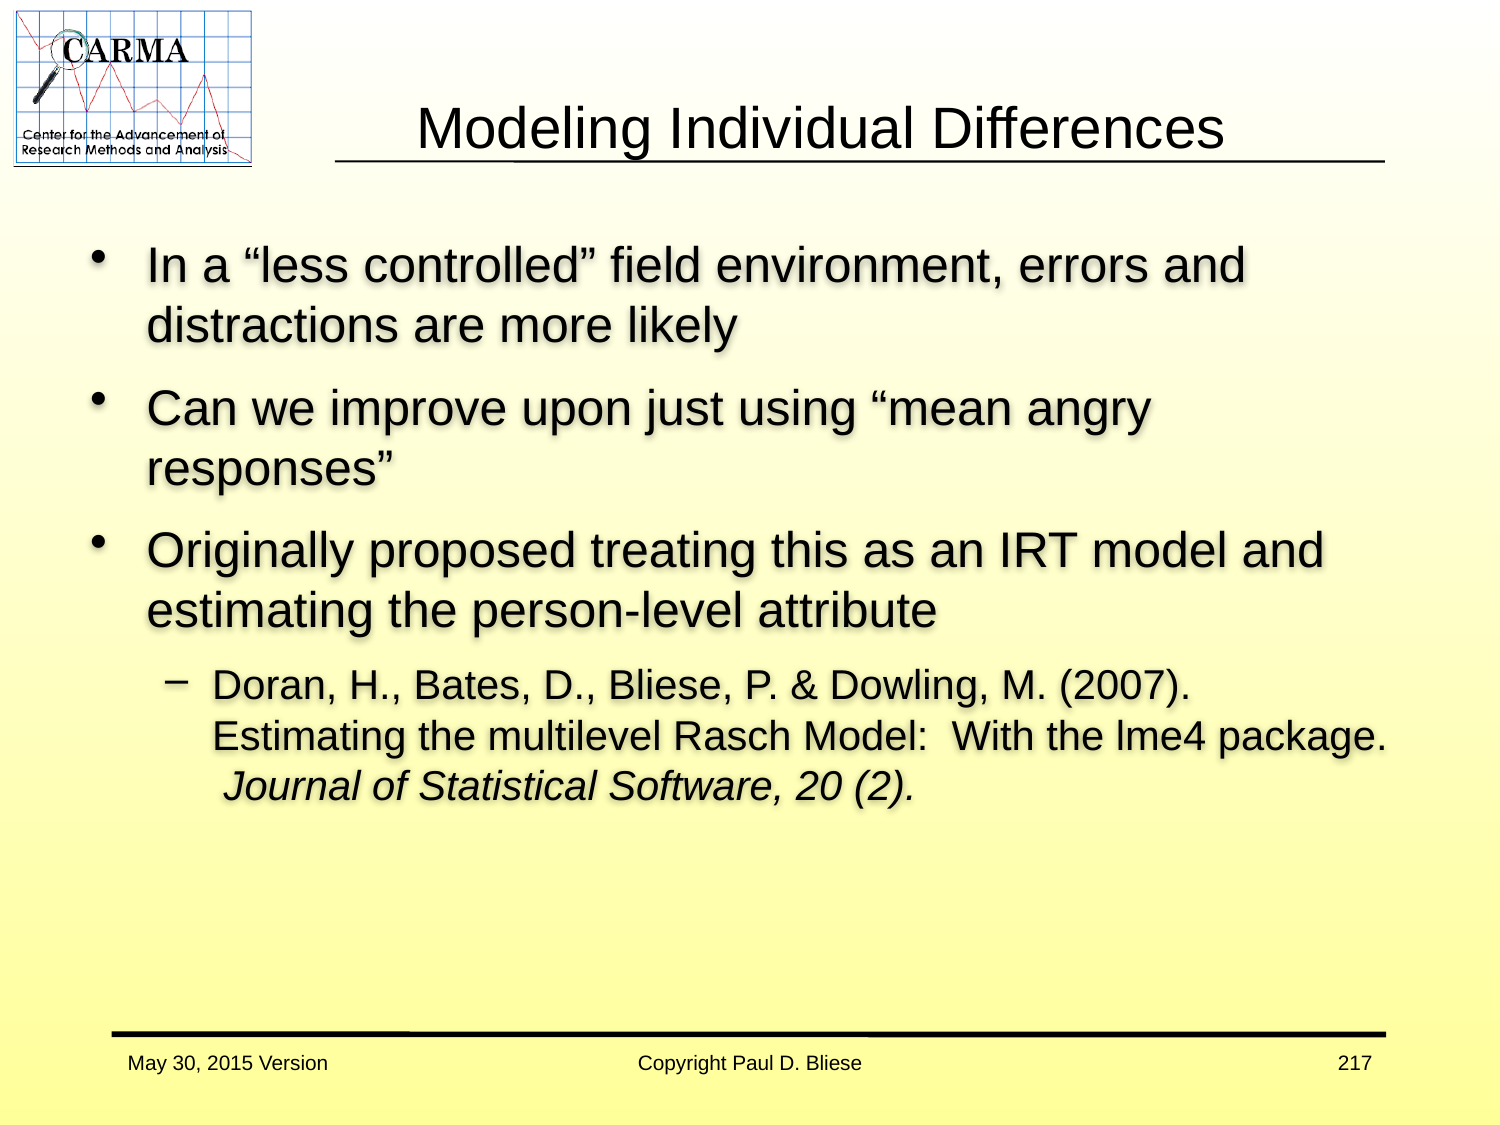

# Modeling Individual Differences
In a “less controlled” field environment, errors and distractions are more likely
Can we improve upon just using “mean angry responses”
Originally proposed treating this as an IRT model and estimating the person-level attribute
Doran, H., Bates, D., Bliese, P. & Dowling, M. (2007).  Estimating the multilevel Rasch Model:  With the lme4 package.  Journal of Statistical Software, 20 (2).

May 30, 2015 Version
Copyright Paul D. Bliese
217